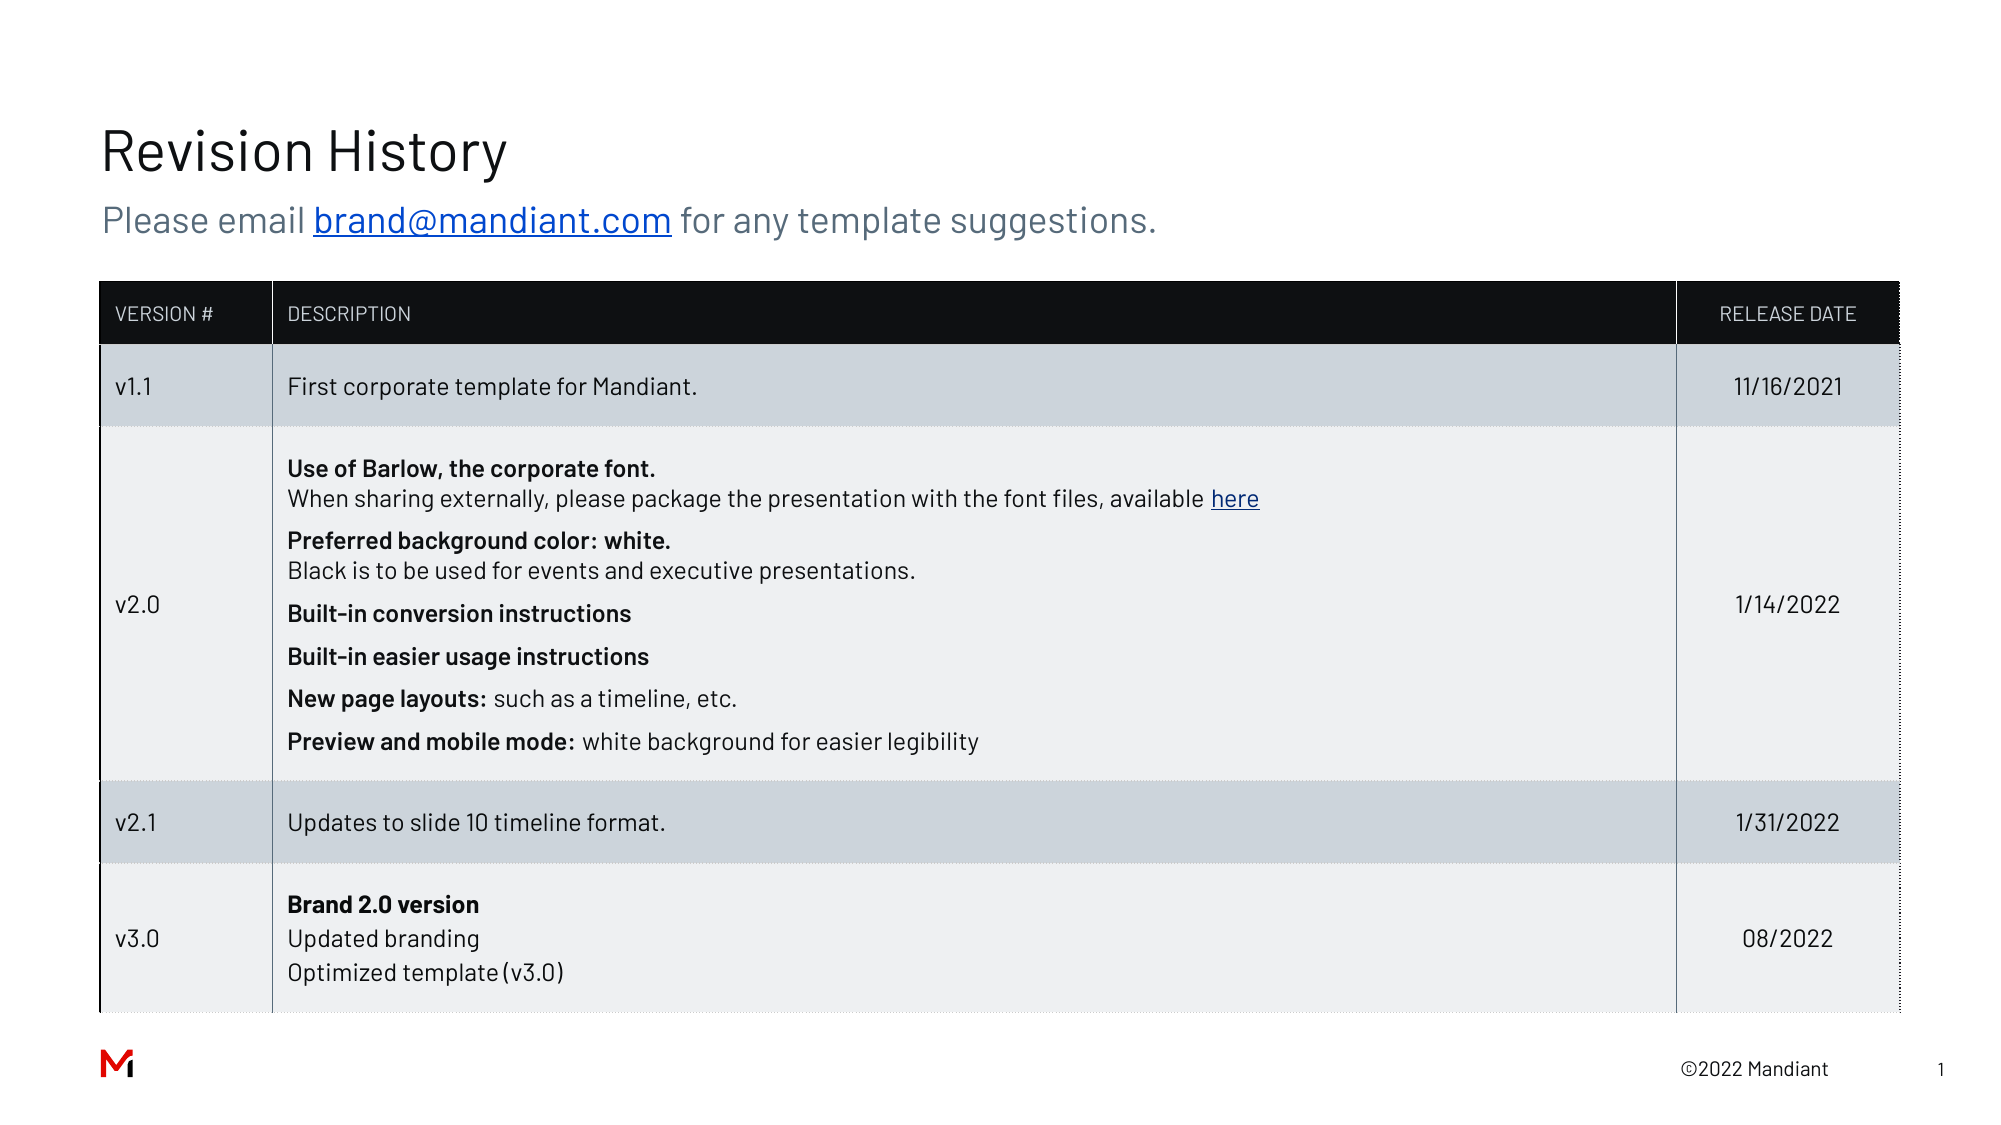

# Revision History

Please email brand@mandiant.com for any template suggestions.
| VERSION # | DESCRIPTION | RELEASE DATE |
| --- | --- | --- |
| v1.1 | First corporate template for Mandiant. | 11/16/2021 |
| v2.0 | Use of Barlow, the corporate font. When sharing externally, please package the presentation with the font files, available here Preferred background color: white. Black is to be used for events and executive presentations. Built-in conversion instructions Built-in easier usage instructions New page layouts: such as a timeline, etc. Preview and mobile mode: white background for easier legibility | 1/14/2022 |
| v2.1 | Updates to slide 10 timeline format. | 1/31/2022 |
| v3.0 | Brand 2.0 version Updated branding Optimized template (v3.0) | 08/2022 |
1